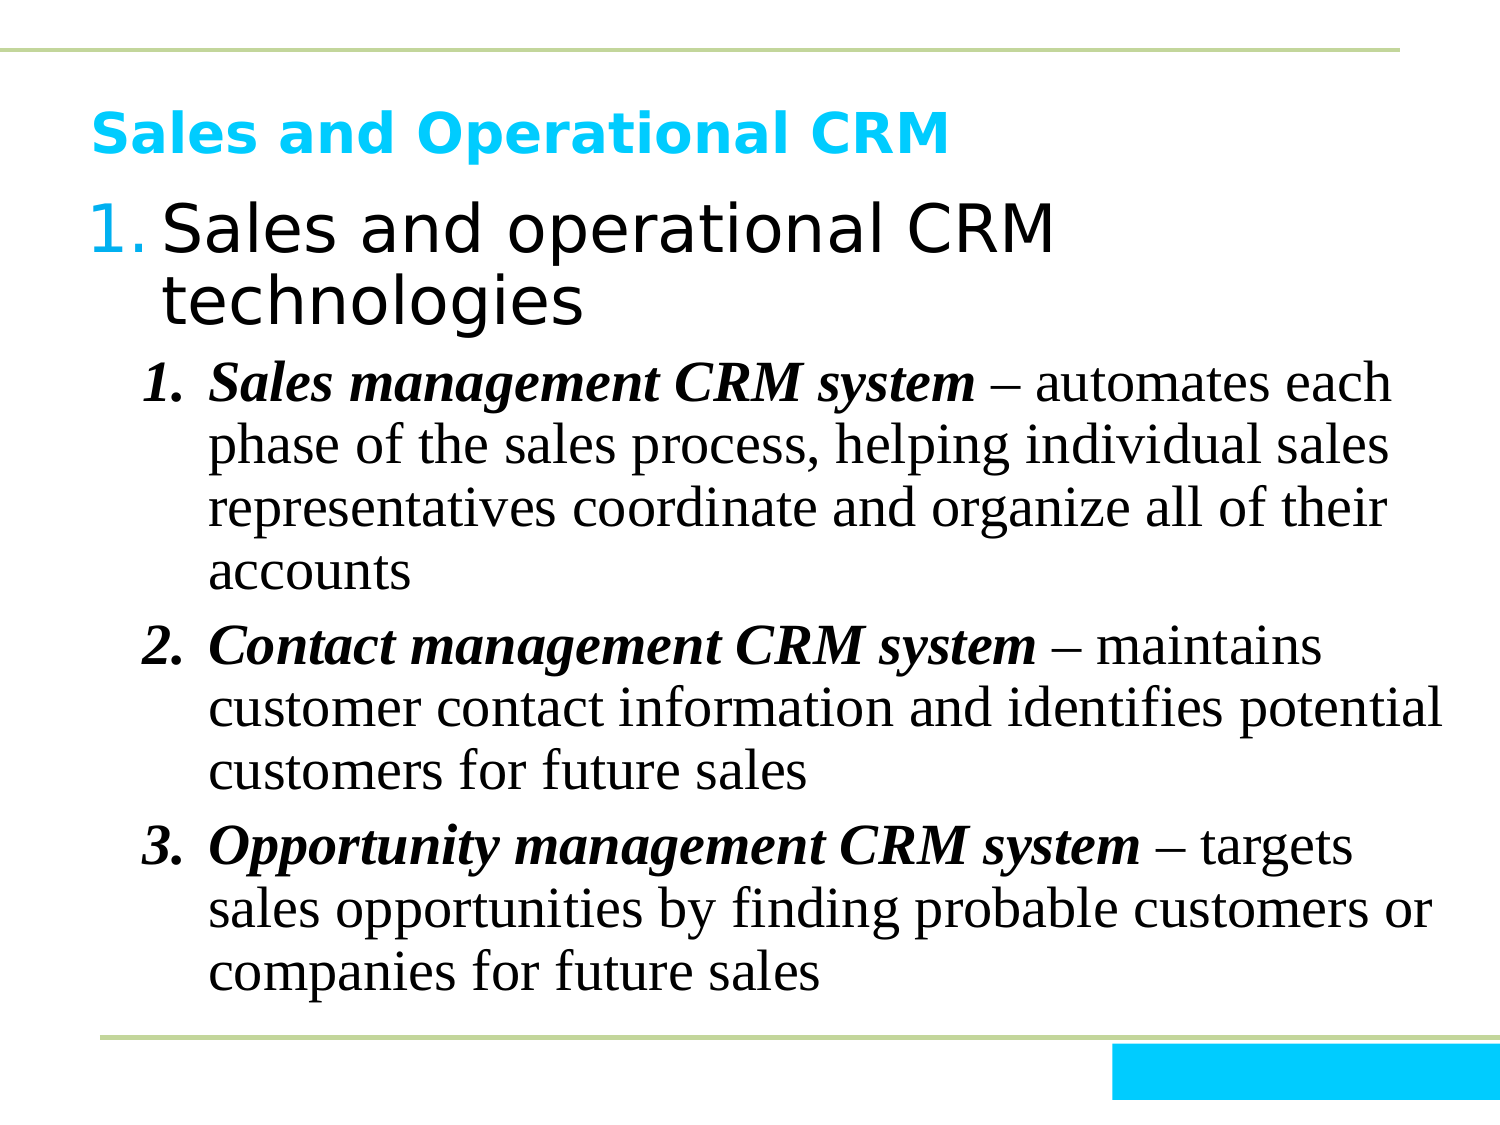

# Sales and Operational CRM
Sales and operational CRM technologies
Sales management CRM system – automates each phase of the sales process, helping individual sales representatives coordinate and organize all of their accounts
Contact management CRM system – maintains customer contact information and identifies potential customers for future sales
Opportunity management CRM system – targets sales opportunities by finding probable customers or companies for future sales